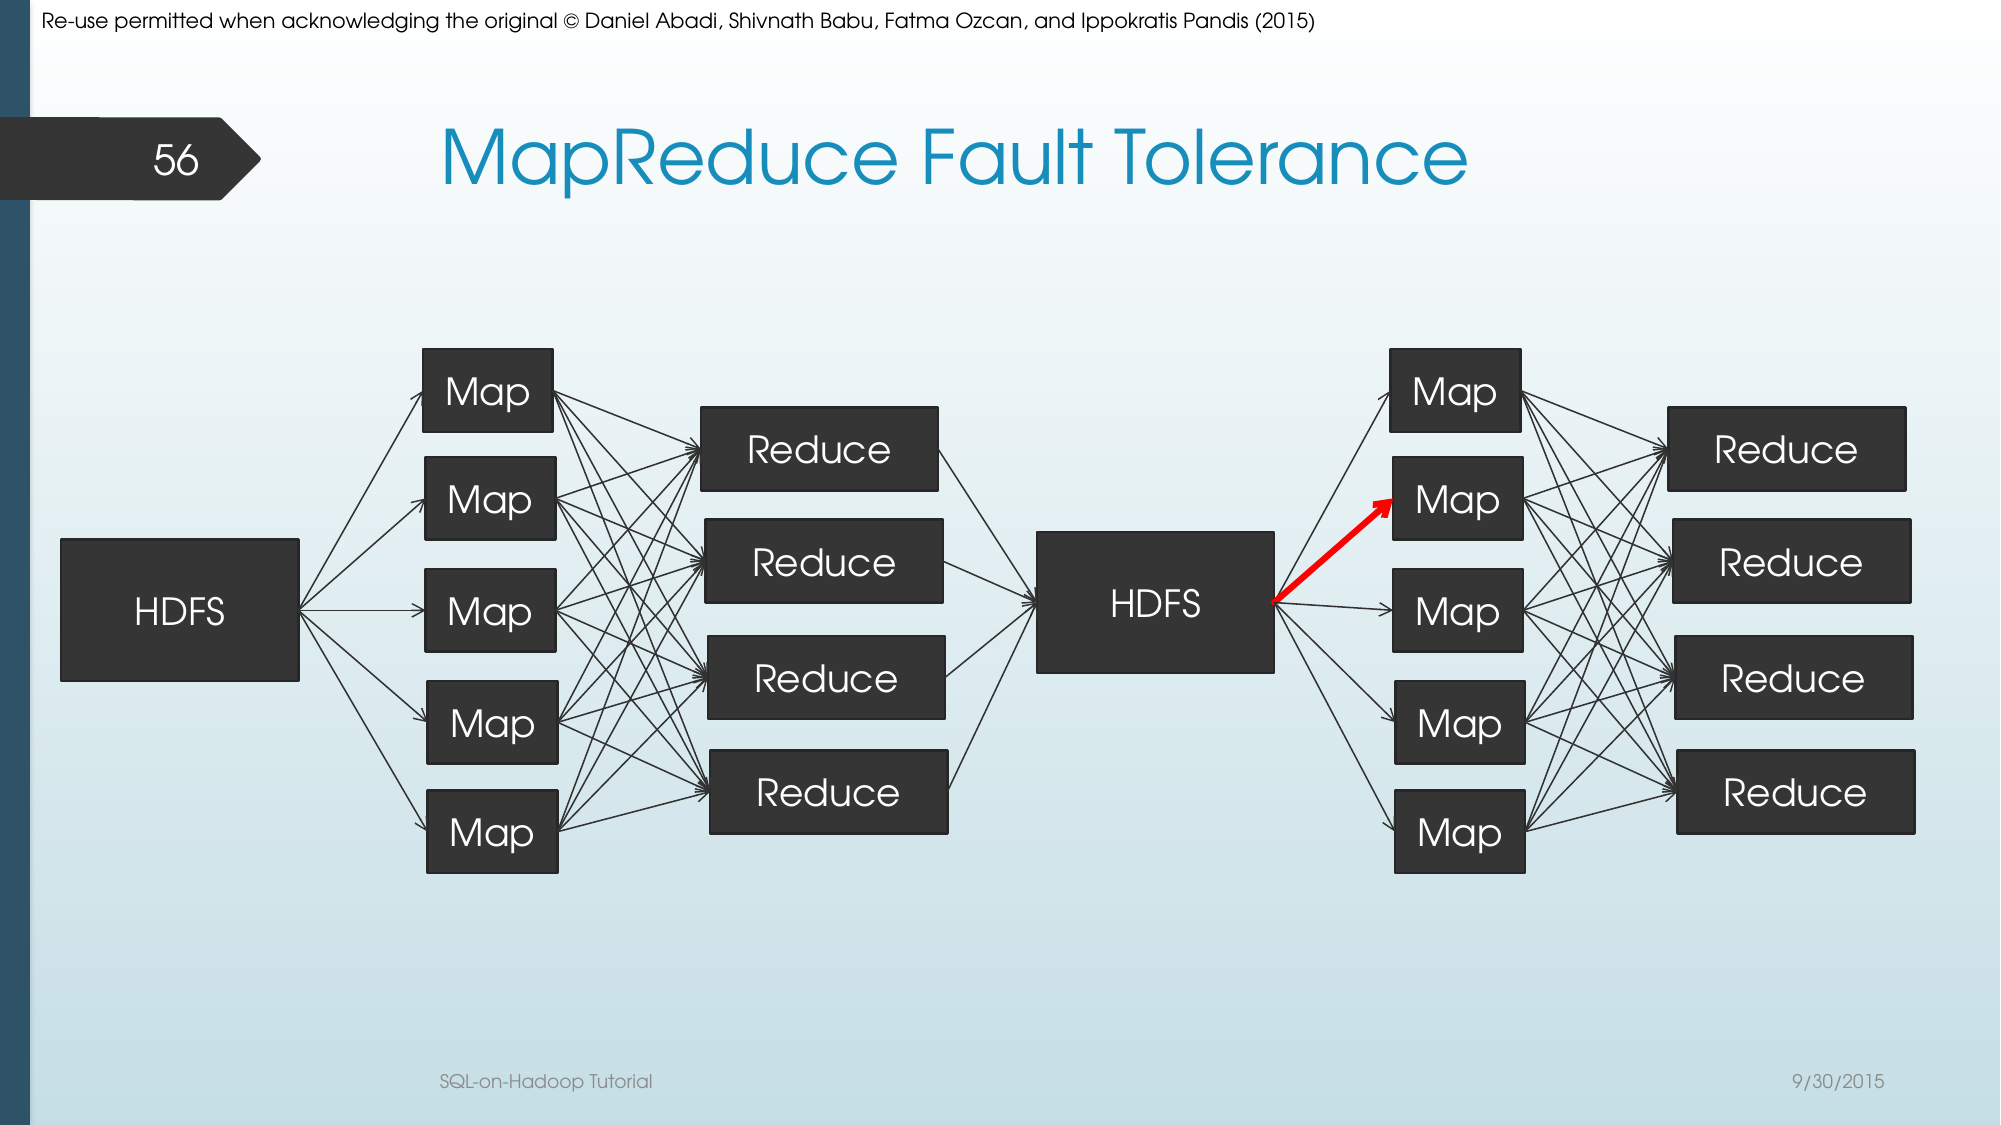

# MapReduce Fault Tolerance
56
Map
Map
Reduce
Reduce
Map
Map
Reduce
Reduce
HDFS
HDFS
Map
Map
Reduce
Reduce
Map
Map
Reduce
Reduce
Map
Map
9/30/2015
SQL-on-Hadoop Tutorial